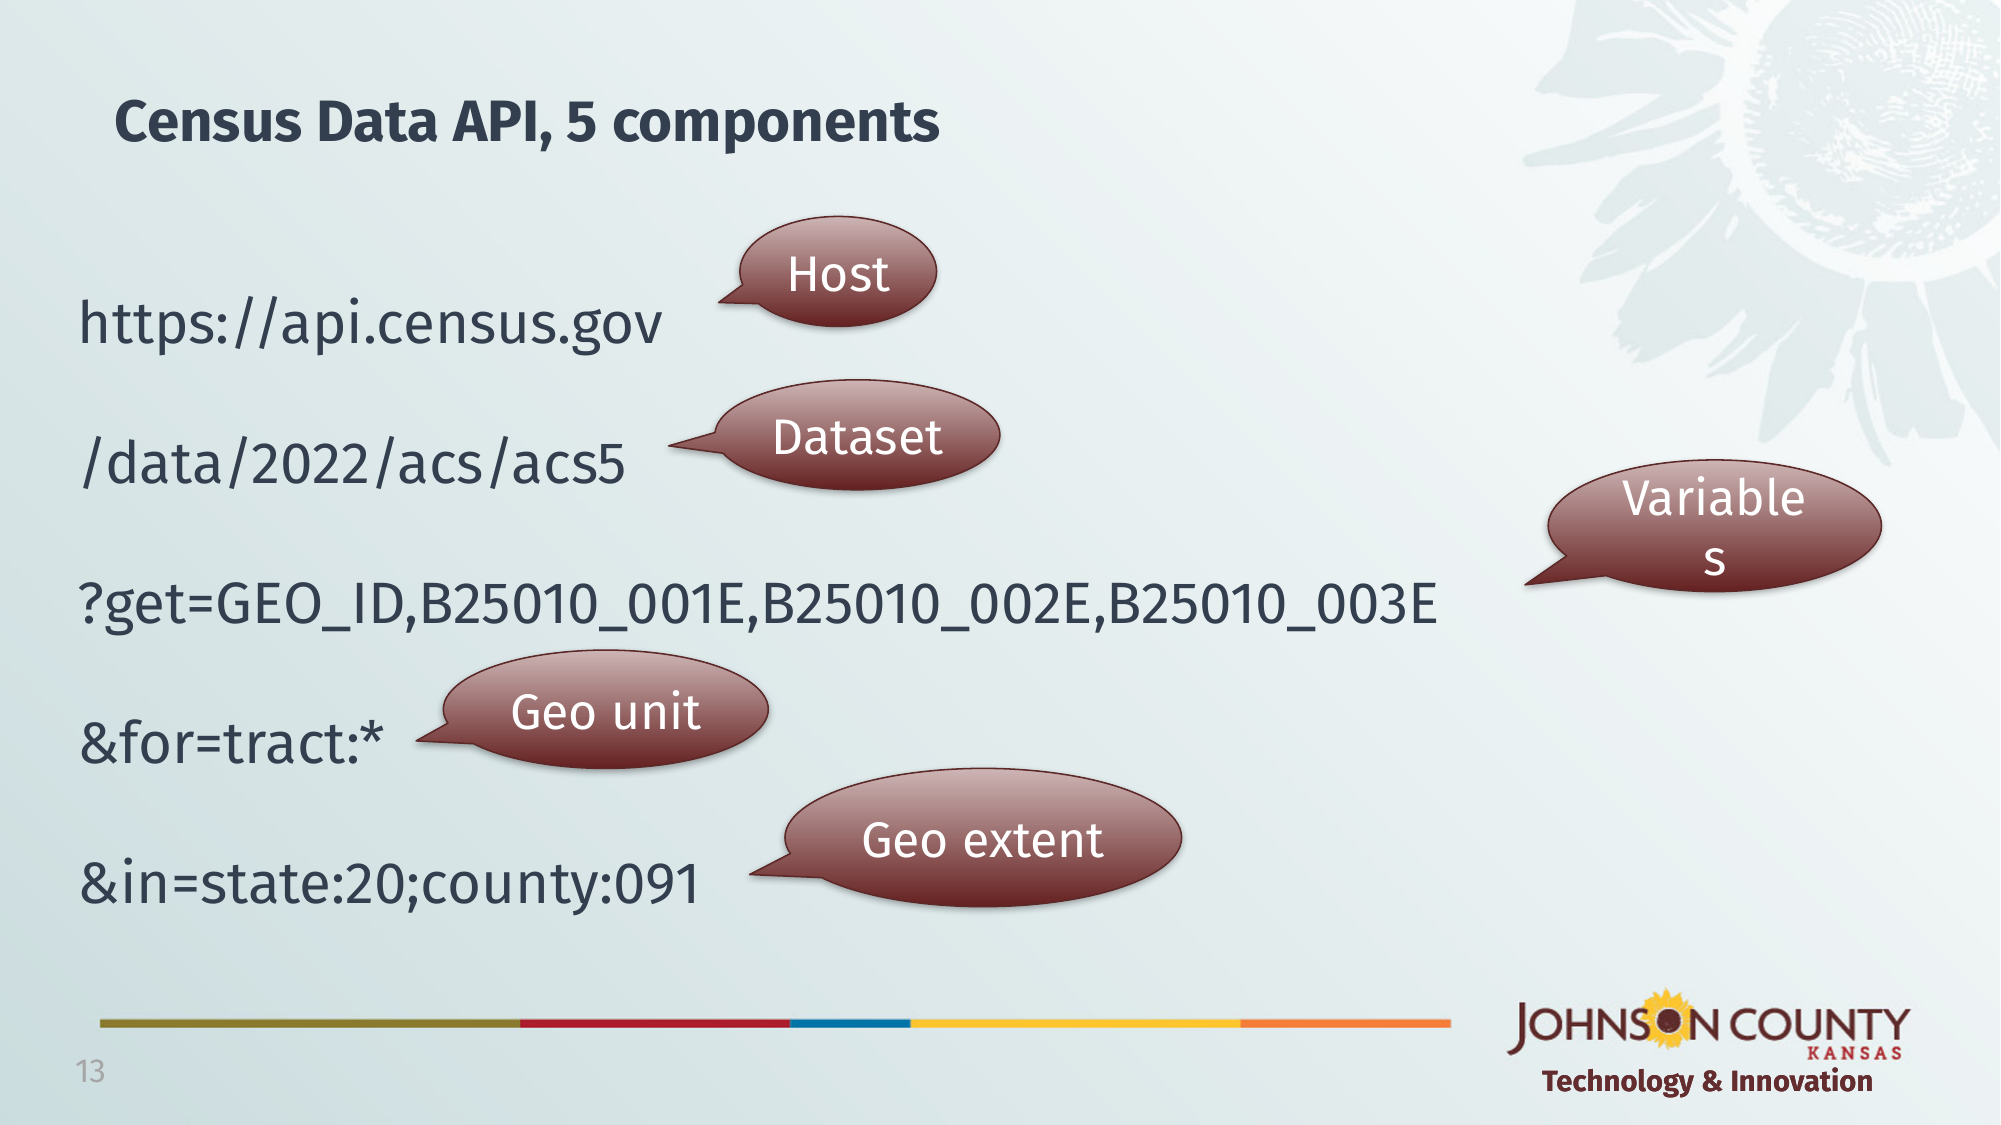

# Census Data API, 5 components
https://api.census.gov
/data/2022/acs/acs5
?get=GEO_ID,B25010_001E,B25010_002E,B25010_003E
&for=tract:*
&in=state:20;county:091
Host
Dataset
Variables
Geo unit
Geo extent